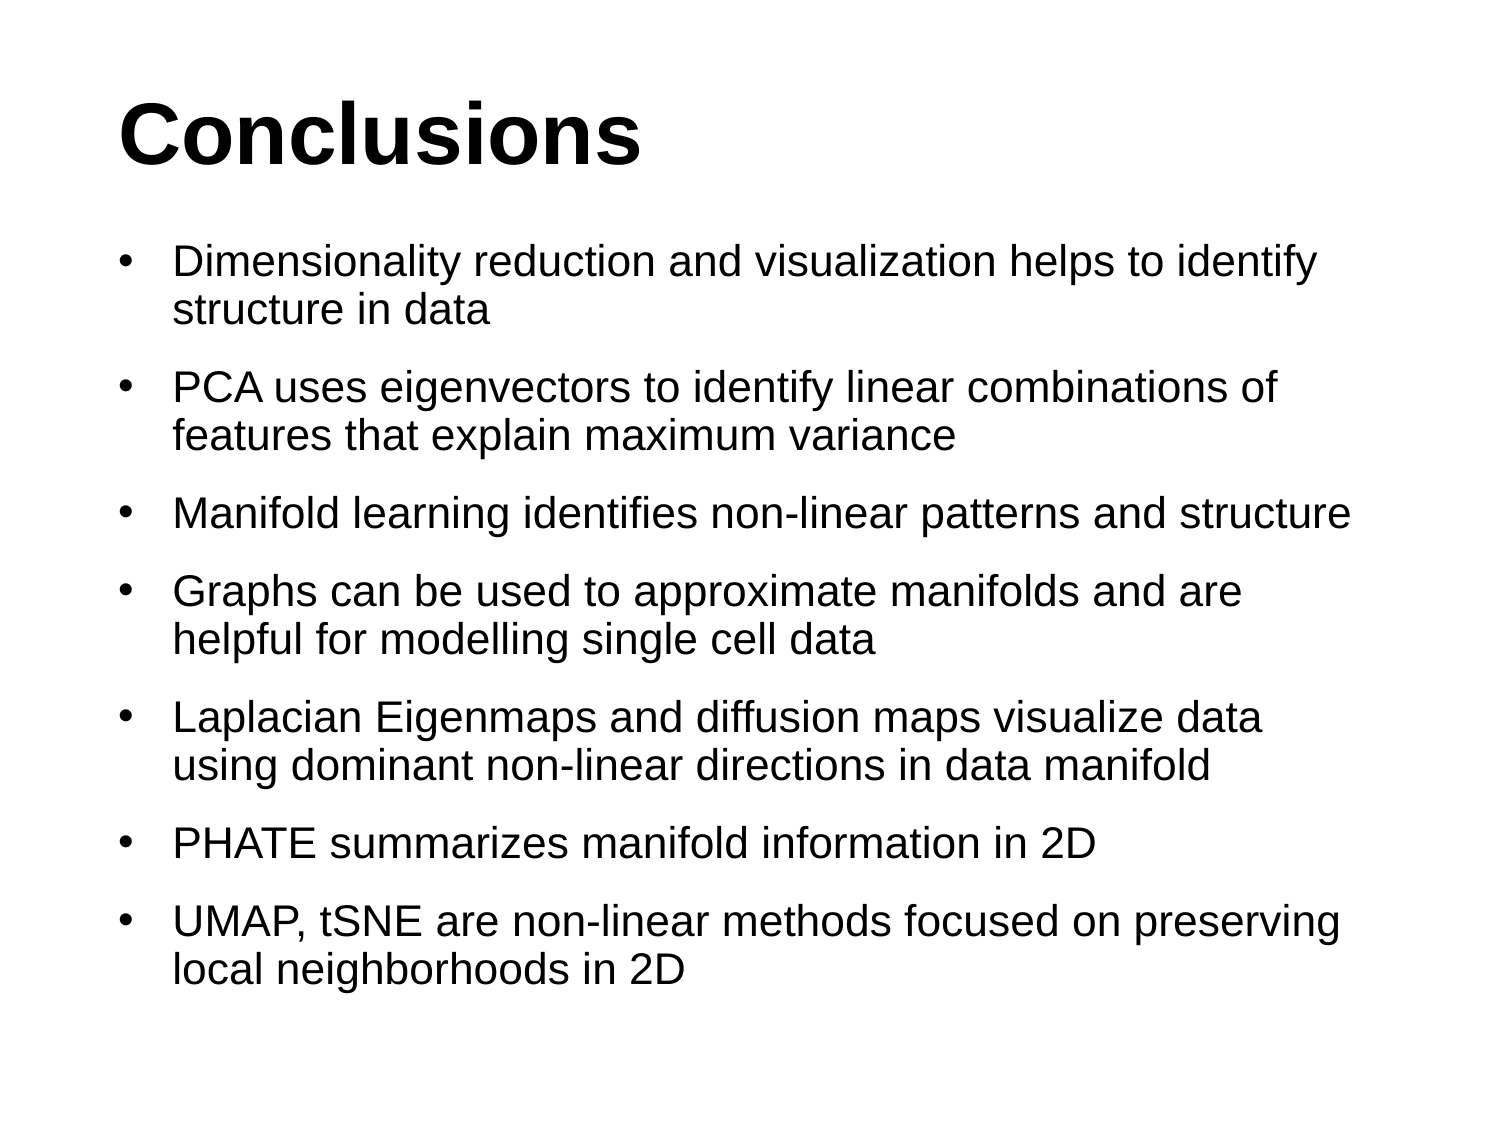

# Conclusions
Dimensionality reduction and visualization helps to identify structure in data
PCA uses eigenvectors to identify linear combinations of features that explain maximum variance
Manifold learning identifies non-linear patterns and structure
Graphs can be used to approximate manifolds and are helpful for modelling single cell data
Laplacian Eigenmaps and diffusion maps visualize data using dominant non-linear directions in data manifold
PHATE summarizes manifold information in 2D
UMAP, tSNE are non-linear methods focused on preserving local neighborhoods in 2D